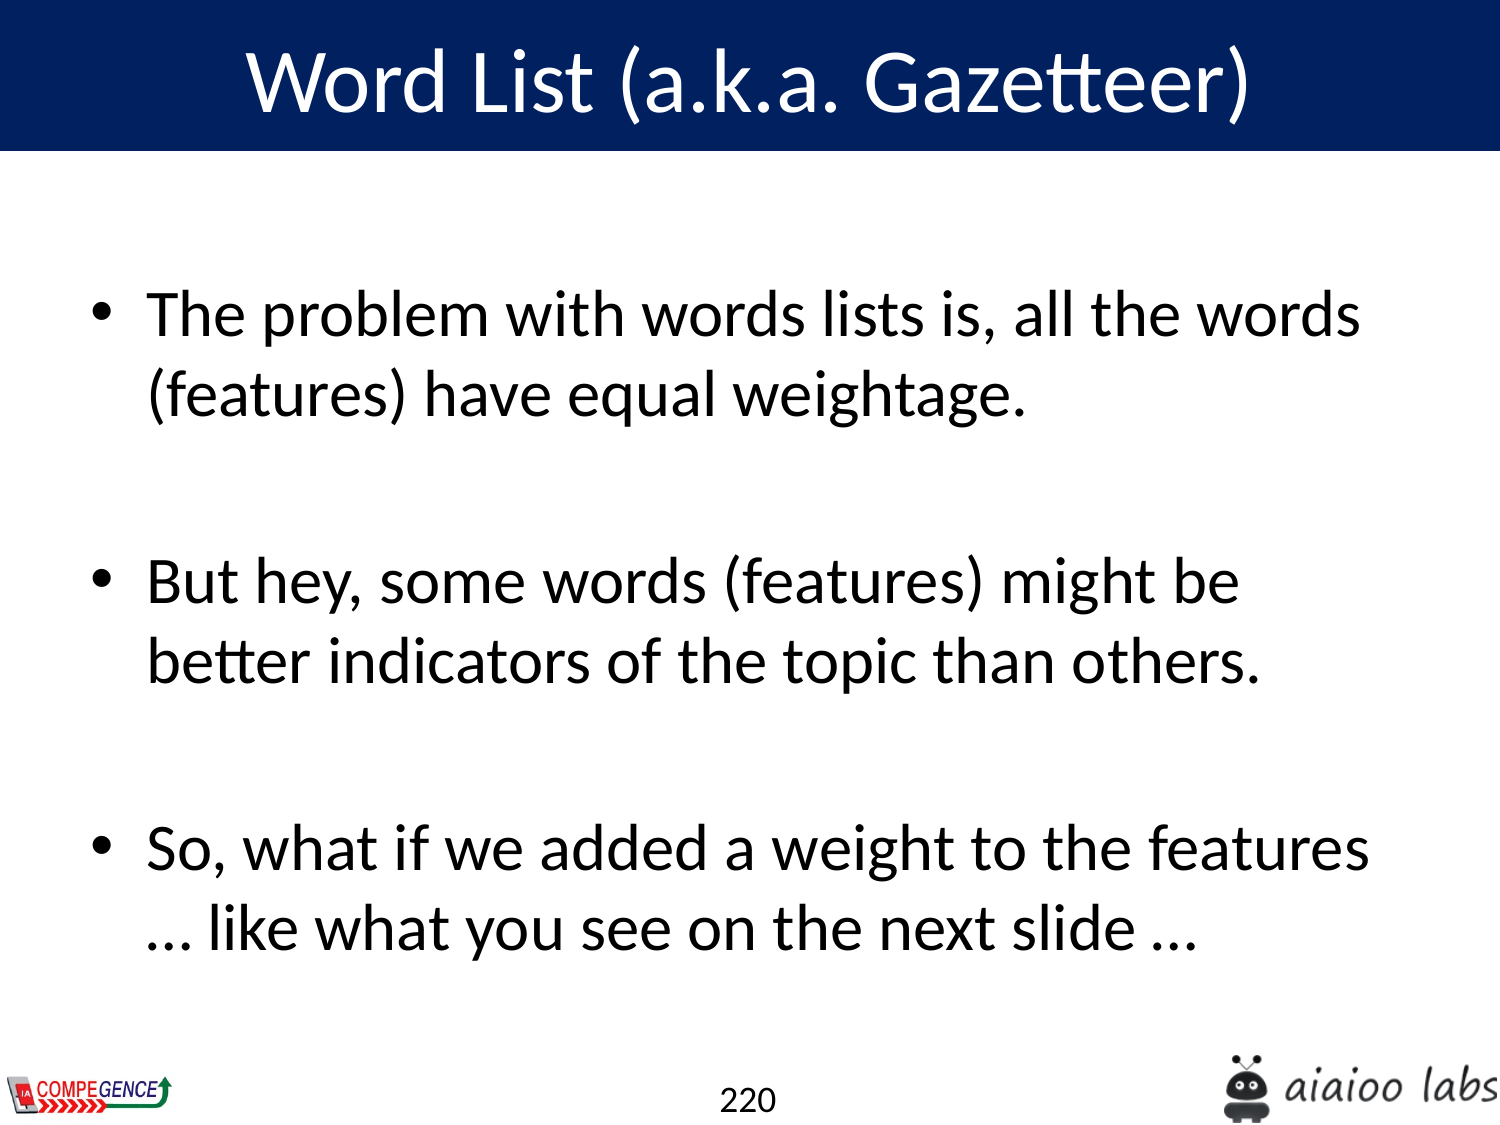

Word List (a.k.a. Gazetteer)
The problem with words lists is, all the words (features) have equal weightage.

But hey, some words (features) might be better indicators of the topic than others.

So, what if we added a weight to the features … like what you see on the next slide …